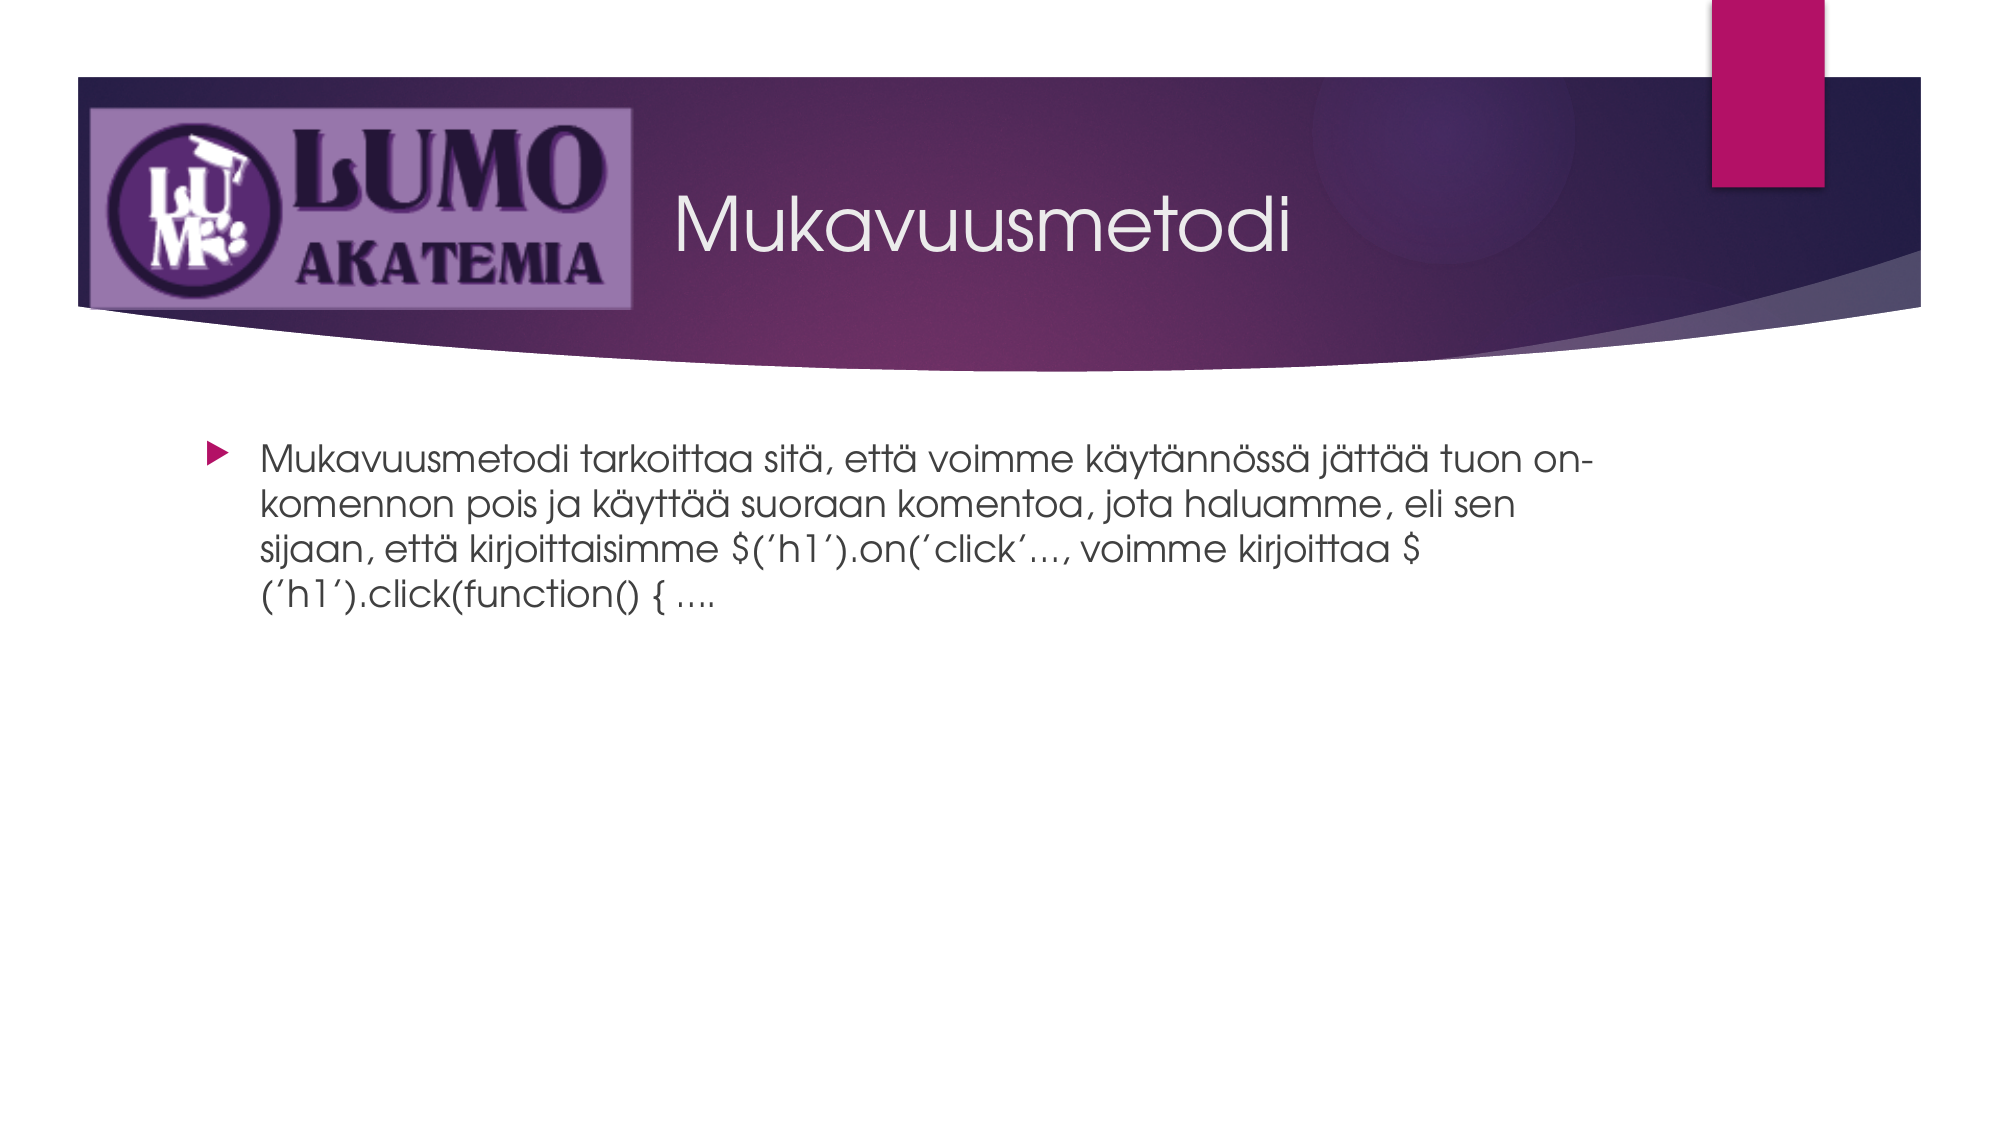

# Mukavuusmetodi
Mukavuusmetodi tarkoittaa sitä, että voimme käytännössä jättää tuon on-komennon pois ja käyttää suoraan komentoa, jota haluamme, eli sen sijaan, että kirjoittaisimme $(’h1’).on(’click’…, voimme kirjoittaa $(’h1’).click(function() { ….